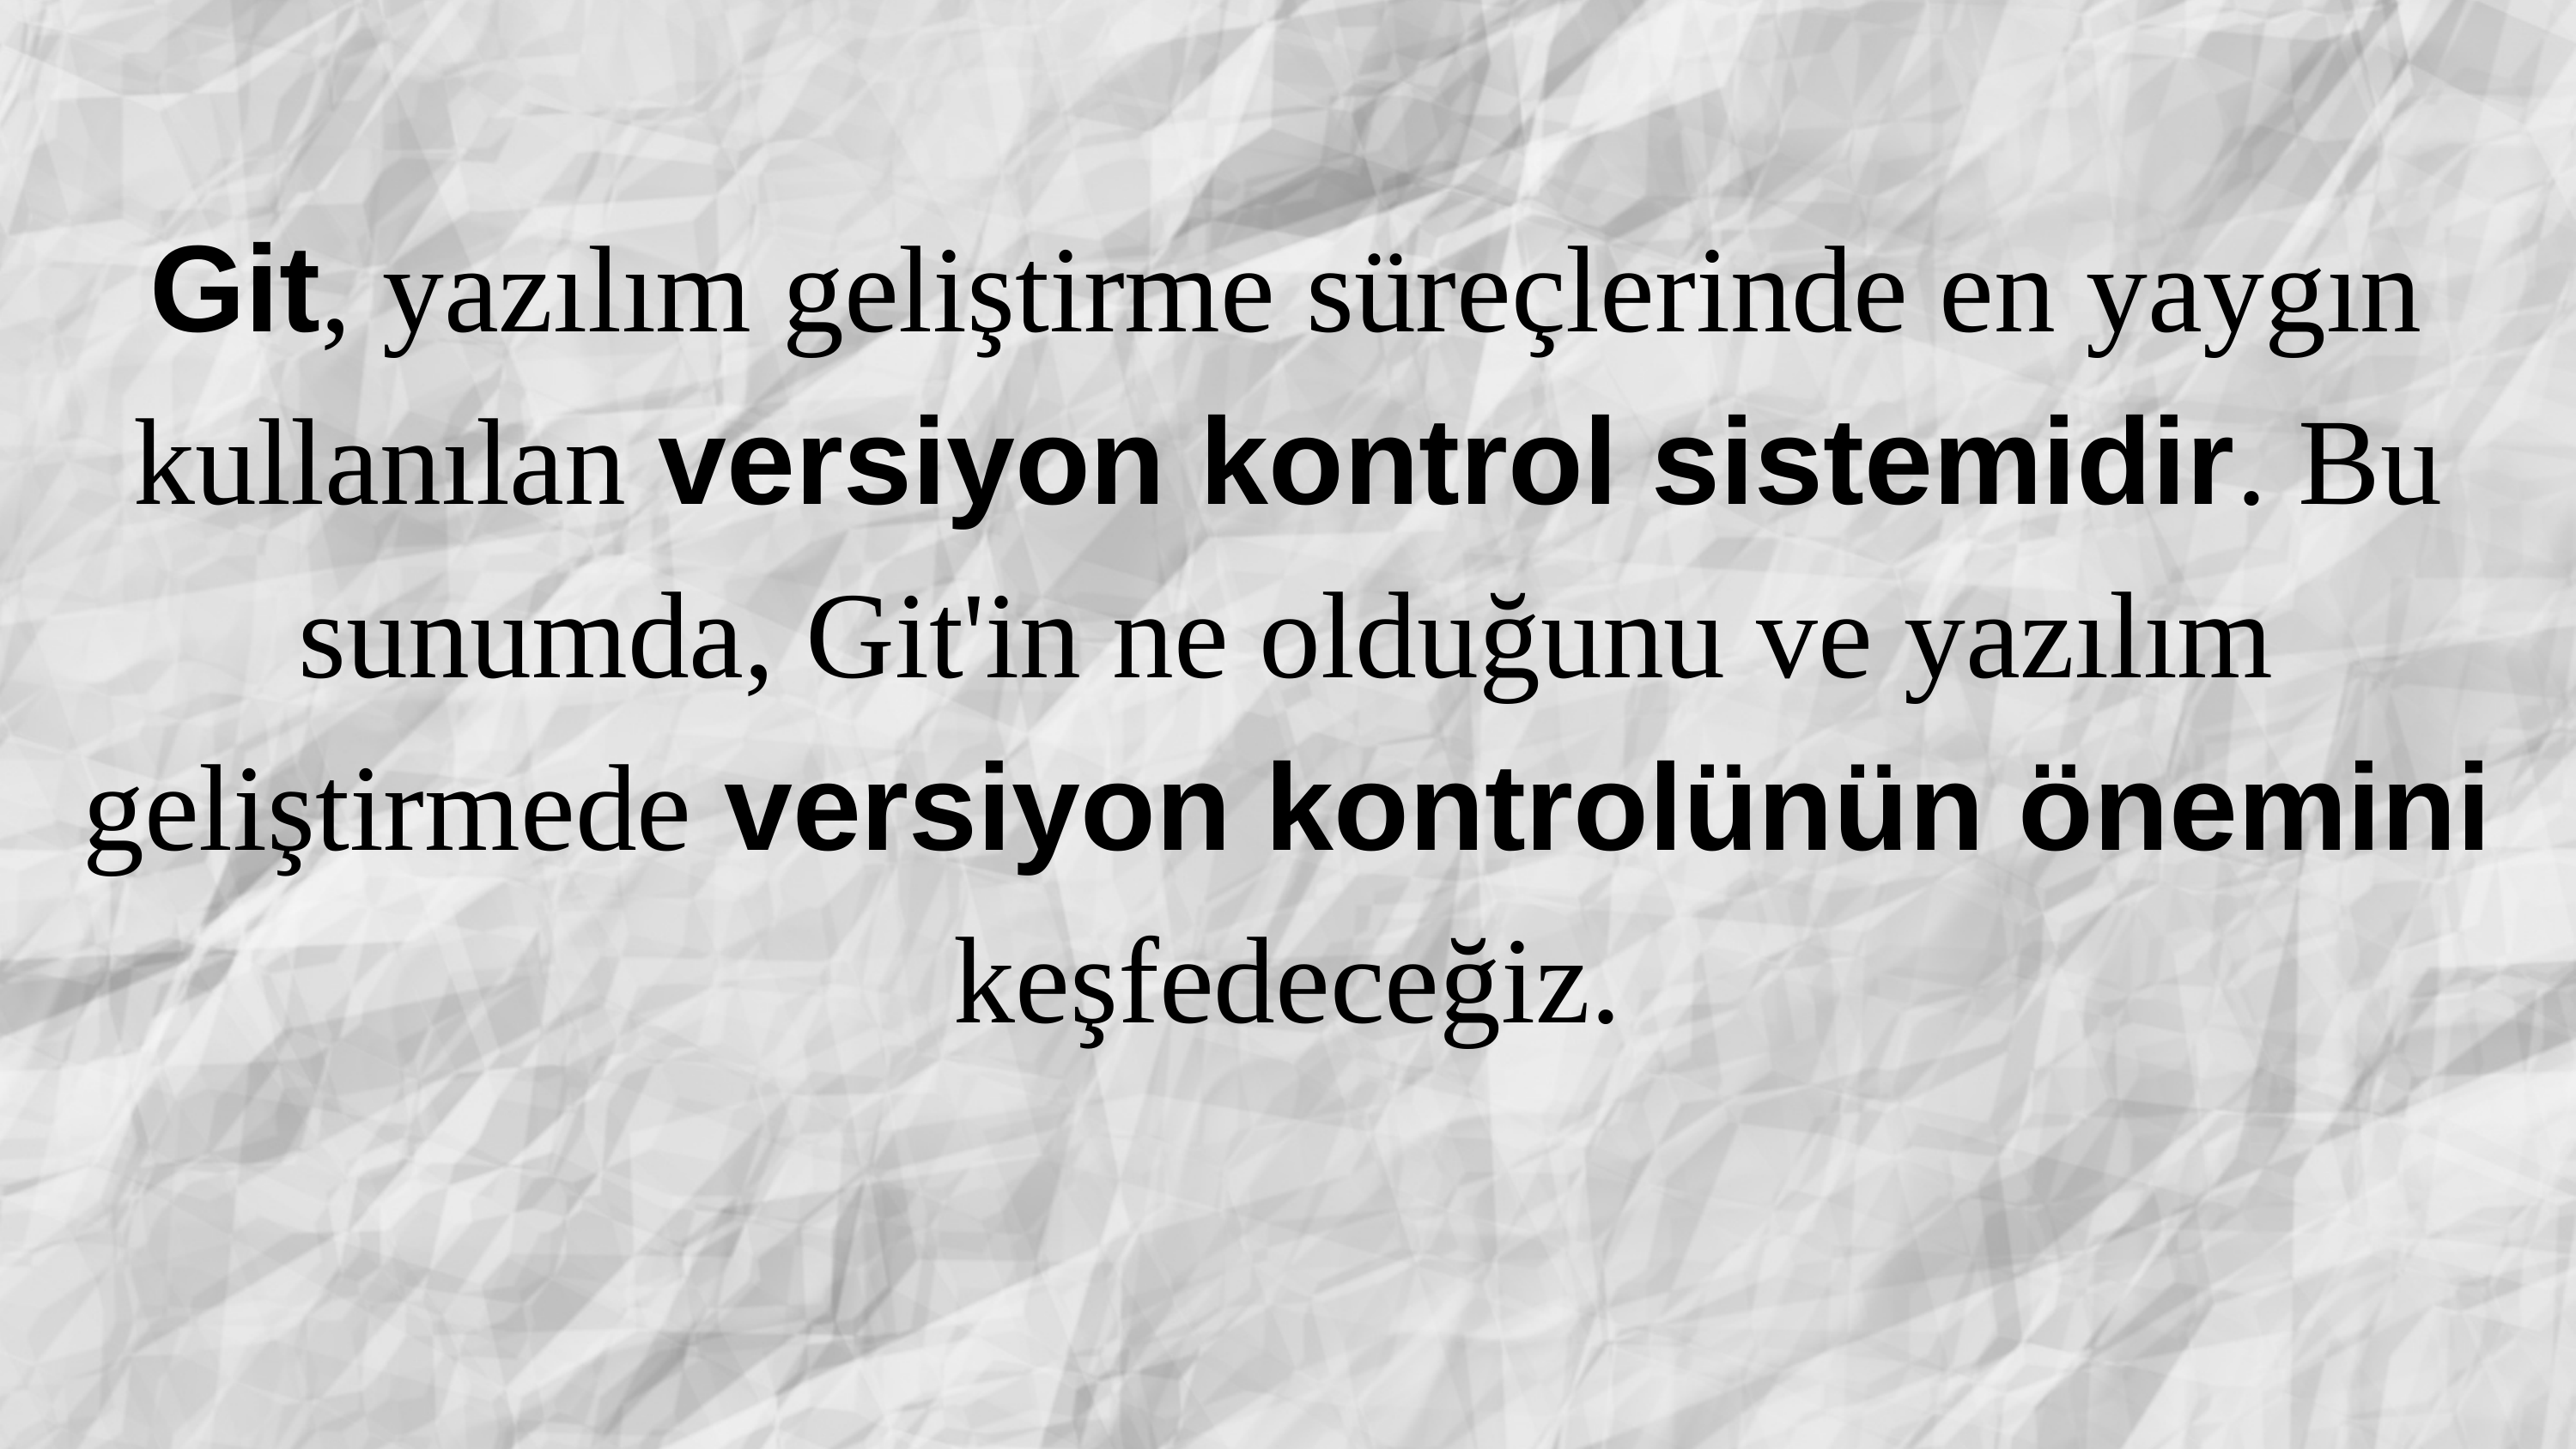

Git, yazılım geliştirme süreçlerinde en yaygın kullanılan versiyon kontrol sistemidir. Bu sunumda, Git'in ne olduğunu ve yazılım geliştirmede versiyon kontrolünün önemini keşfedeceğiz.